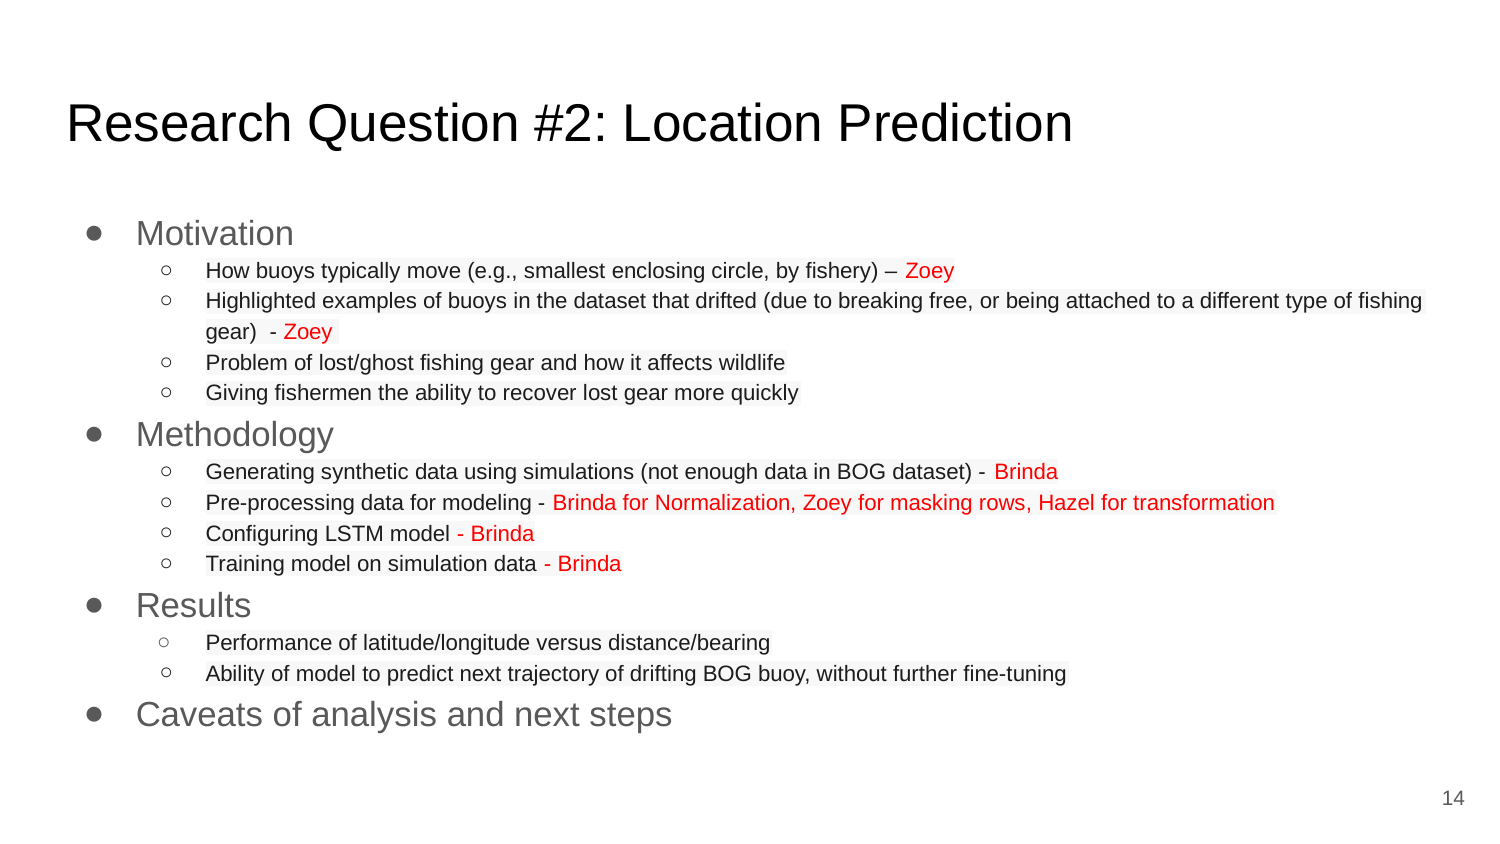

# Research Question #2: Location Prediction
Motivation
How buoys typically move (e.g., smallest enclosing circle, by fishery) – Zoey
Highlighted examples of buoys in the dataset that drifted (due to breaking free, or being attached to a different type of fishing gear)  - Zoey
Problem of lost/ghost fishing gear and how it affects wildlife
Giving fishermen the ability to recover lost gear more quickly
Methodology
Generating synthetic data using simulations (not enough data in BOG dataset) - Brinda
Pre-processing data for modeling - Brinda for Normalization, Zoey for masking rows, Hazel for transformation
Configuring LSTM model - Brinda
Training model on simulation data - Brinda
Results
Performance of latitude/longitude versus distance/bearing
Ability of model to predict next trajectory of drifting BOG buoy, without further fine-tuning
Caveats of analysis and next steps
14